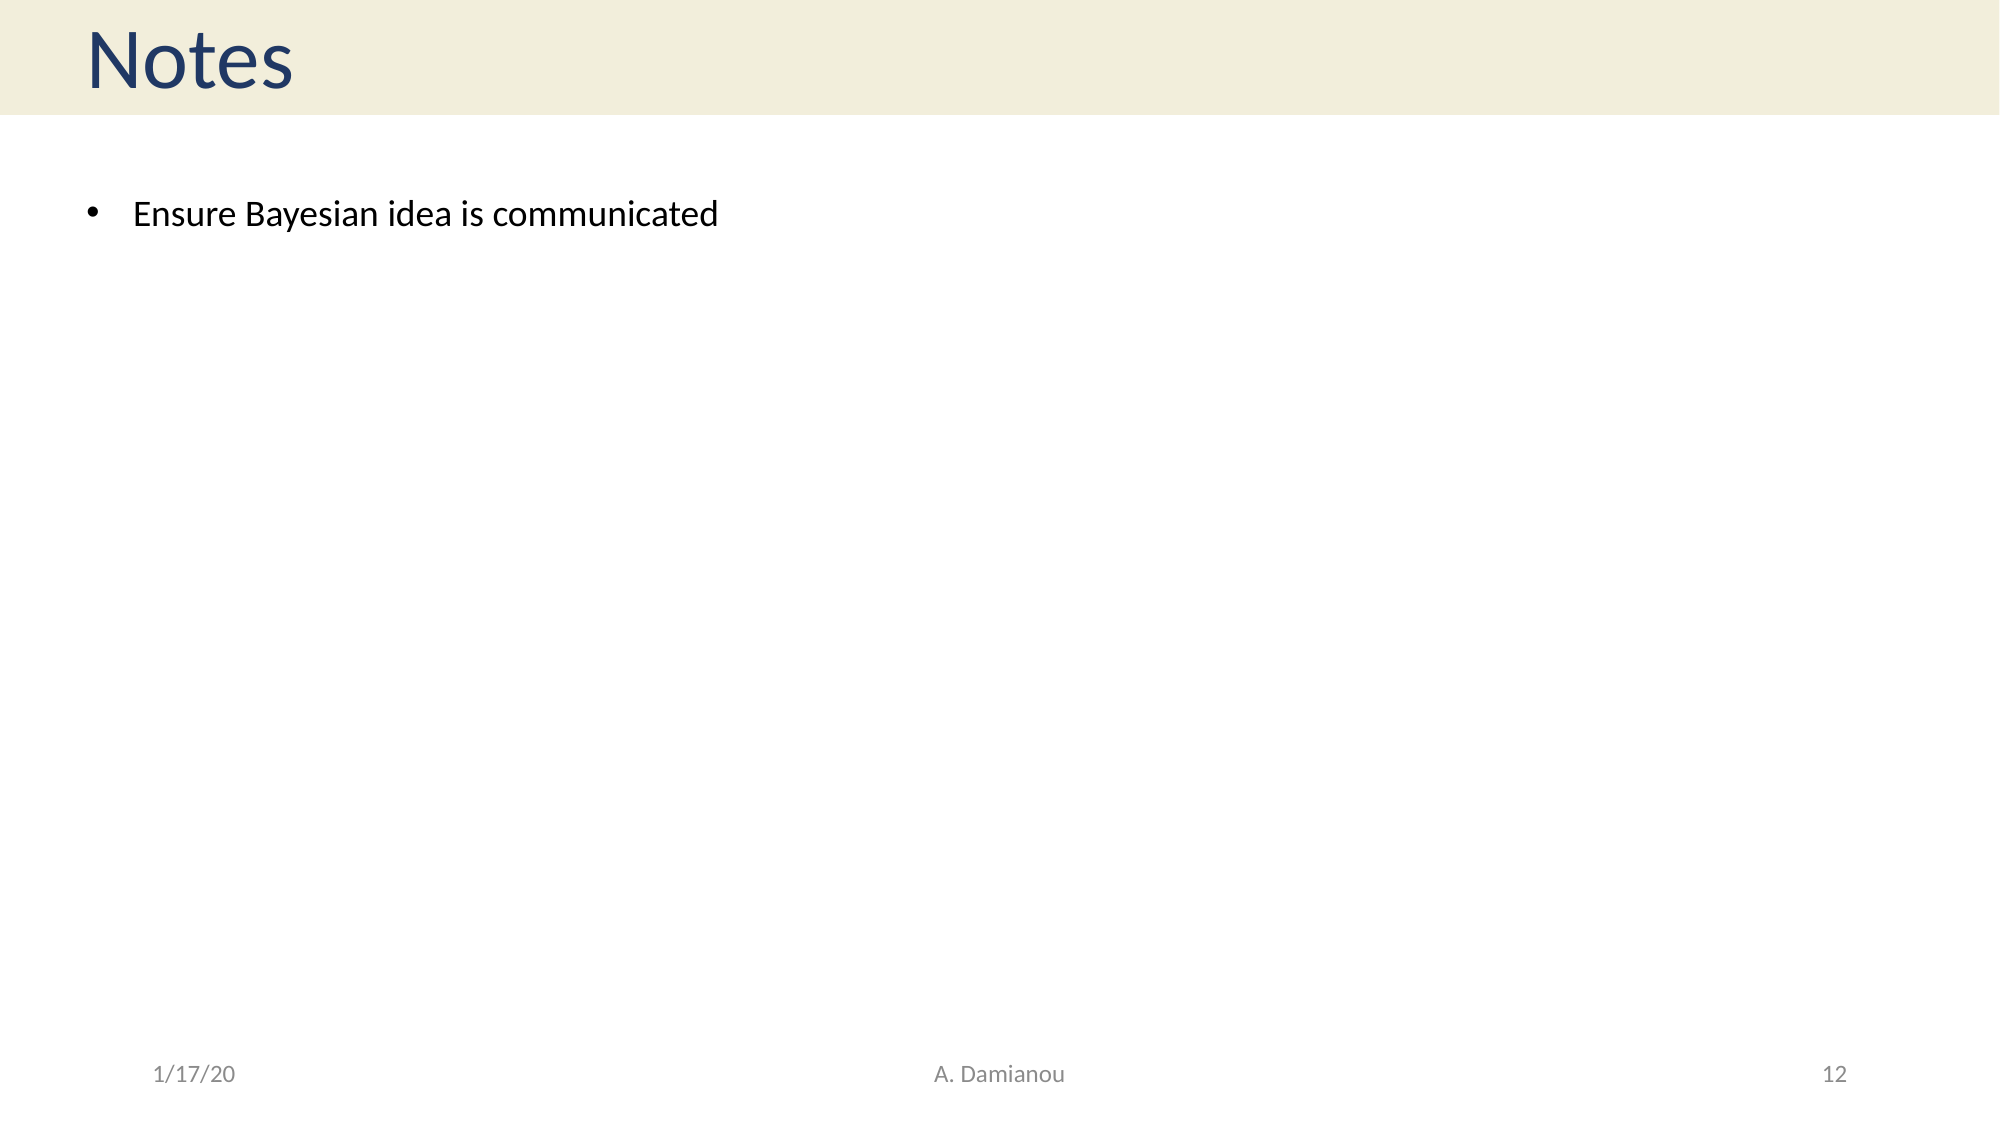

# Notes
Ensure Bayesian idea is communicated

1/17/20
A. Damianou
12